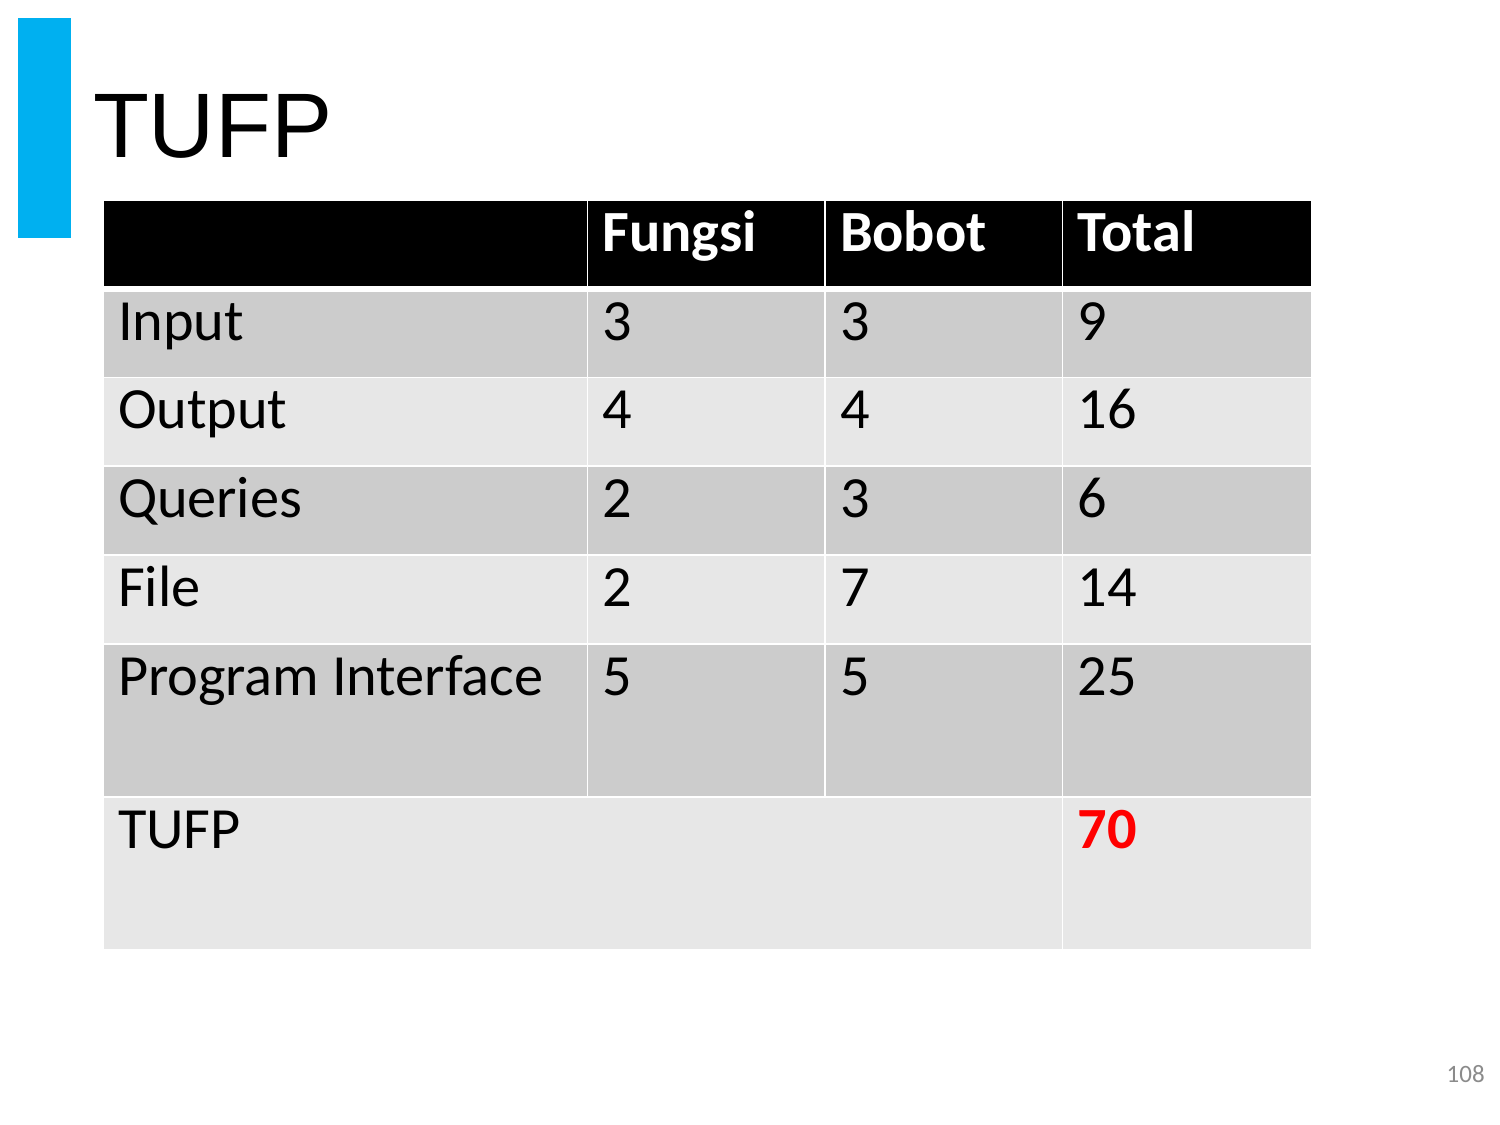

# TUFP
|  | Fungsi | Bobot | Total |
| --- | --- | --- | --- |
| Input | 3 | 3 | 9 |
| Output | 4 | 4 | 16 |
| Queries | 2 | 3 | 6 |
| File | 2 | 7 | 14 |
| Program Interface | 5 | 5 | 25 |
| TUFP |  |  | 70 |

108